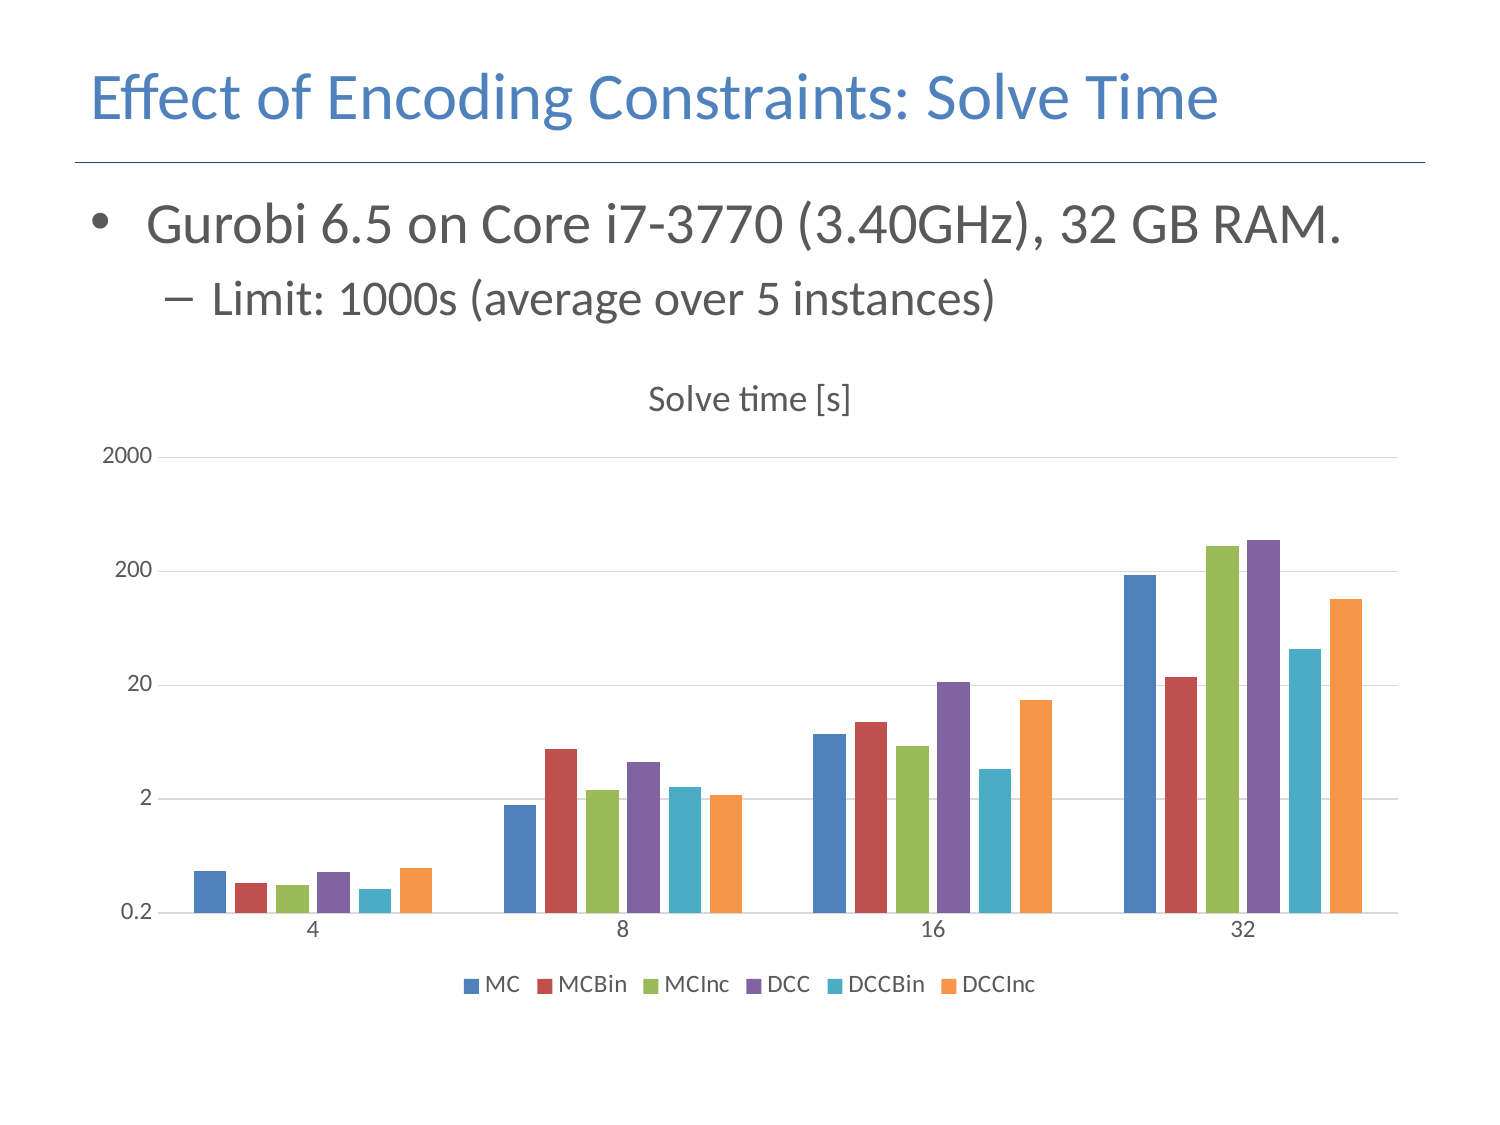

# Effect of Encoding Constraints: Solve Time
Gurobi 6.5 on Core i7-3770 (3.40GHz), 32 GB RAM.
Limit: 1000s (average over 5 instances)

### Chart: Solve time [s]

| Category | MC | MCBin | MCInc | DCC | DCCBin | DCCInc |
|---|---|---|---|---|---|---|
| 4 | 0.465884747199999 | 0.3684406256 | 0.353166811 | 0.4569158804 | 0.3240298076 | 0.492374387 |
| 8 | 1.7782558752 | 5.5655499988 | 2.409060368 | 4.248607216 | 2.532309485999999 | 2.1785279654 |
| 16 | 7.4363265084 | 9.5244261442 | 5.869999978199996 | 21.36324625779988 | 3.6718616622 | 15.0098963826 |
| 32 | 187.9972686846 | 23.4770405624 | 338.0984962975997 | 375.4979936779997 | 41.7181136106 | 115.3892978996 |